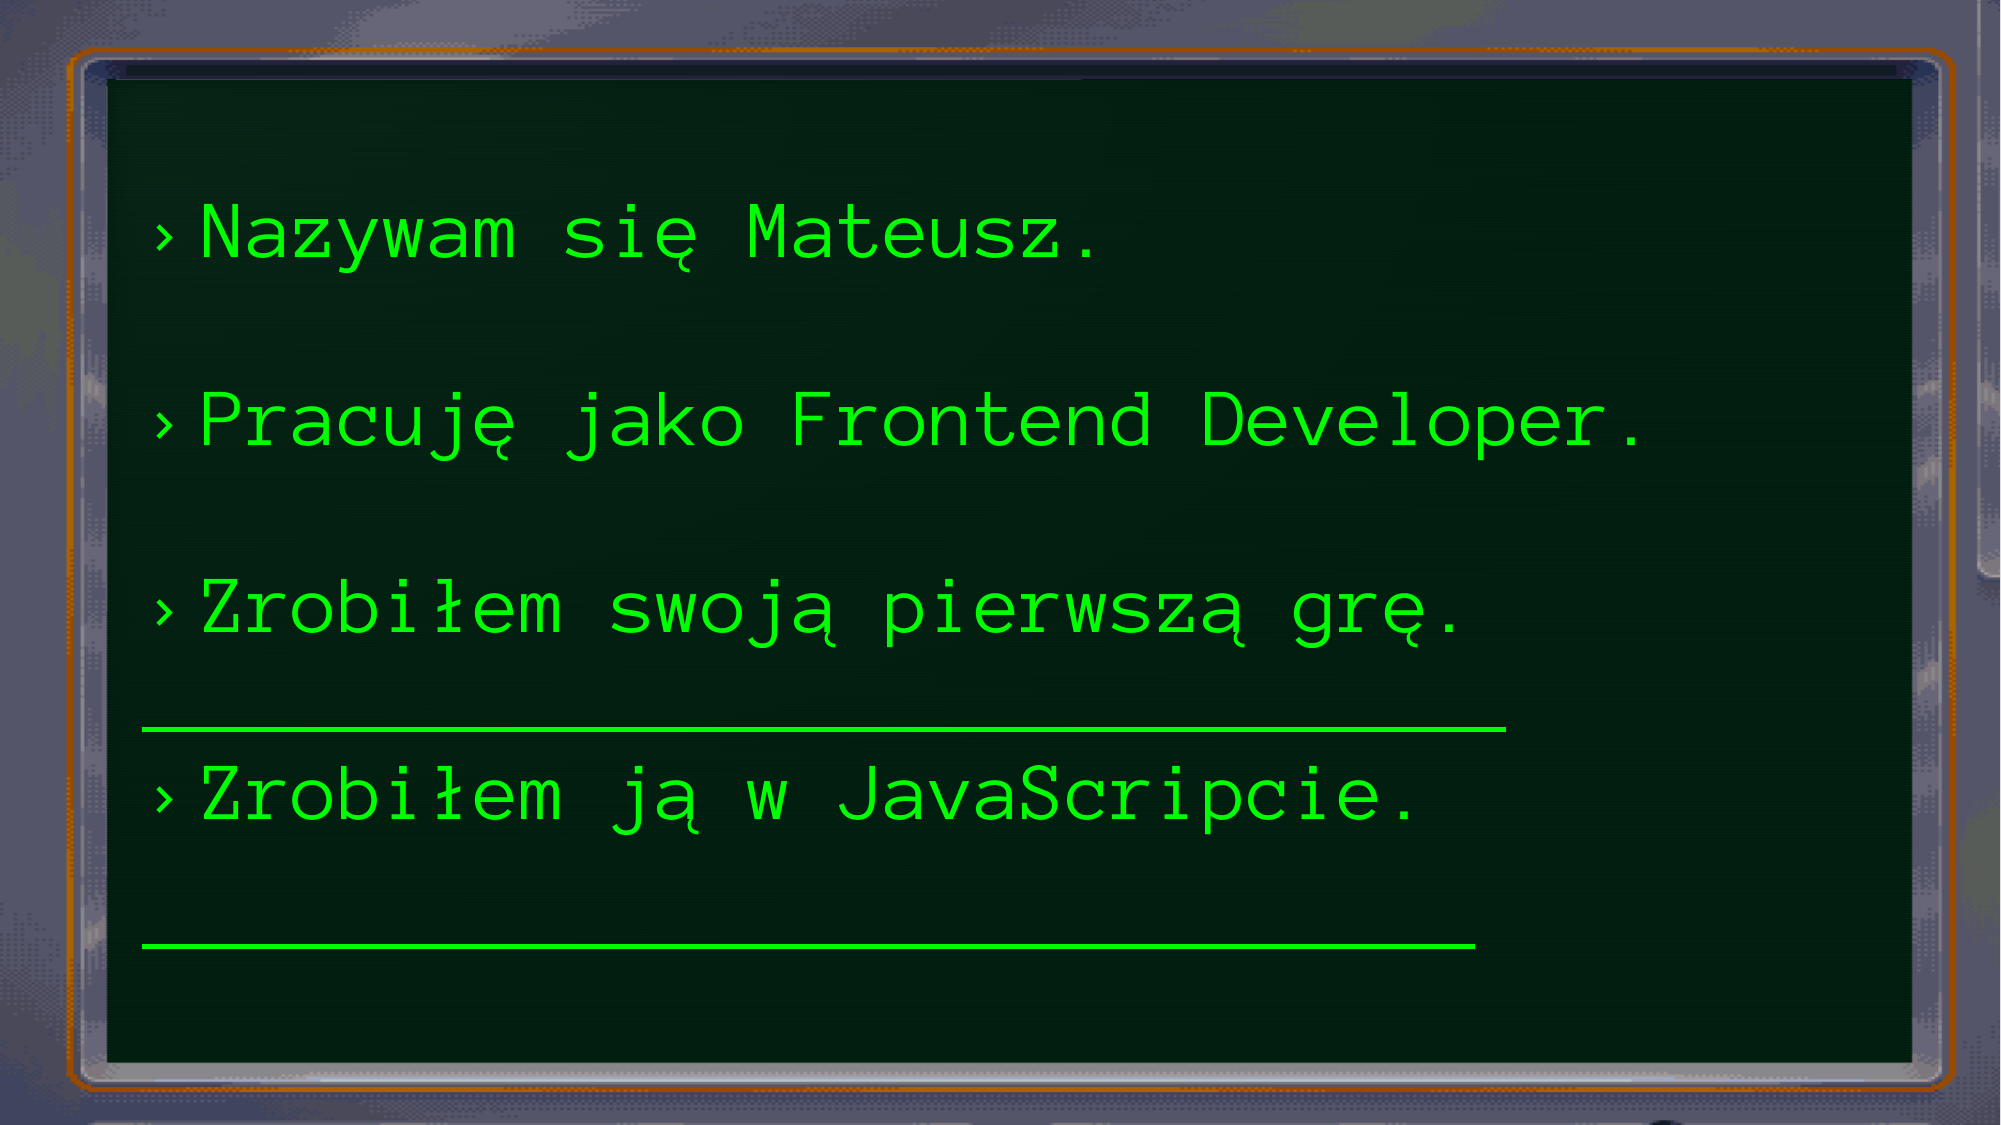

Nazywam się Mateusz.
Pracuję jako Frontend Developer.
Zrobiłem swoją pierwszą grę.
Zrobiłem ją w JavaScripcie.